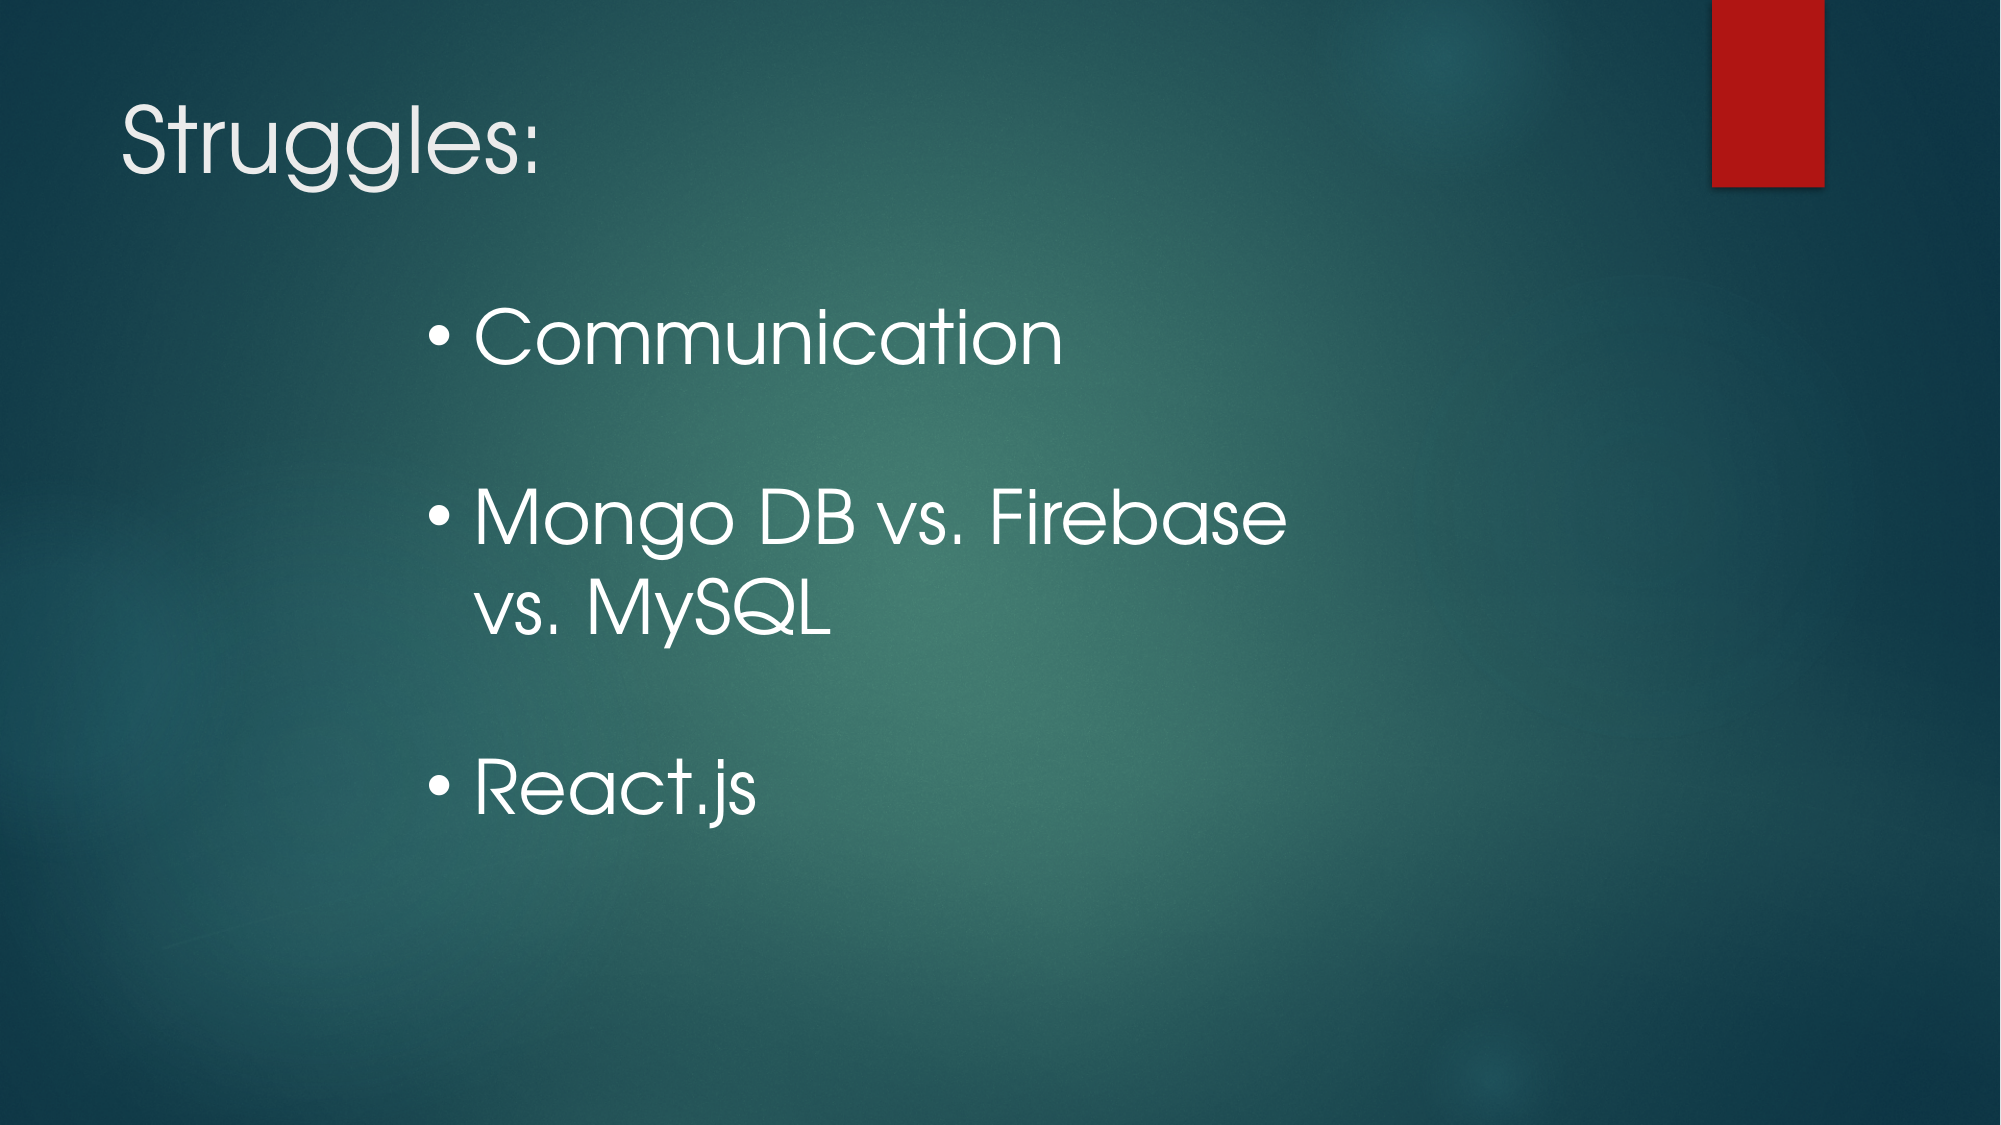

# Struggles:
Communication

Mongo DB vs. Firebase vs. MySQL

React.js